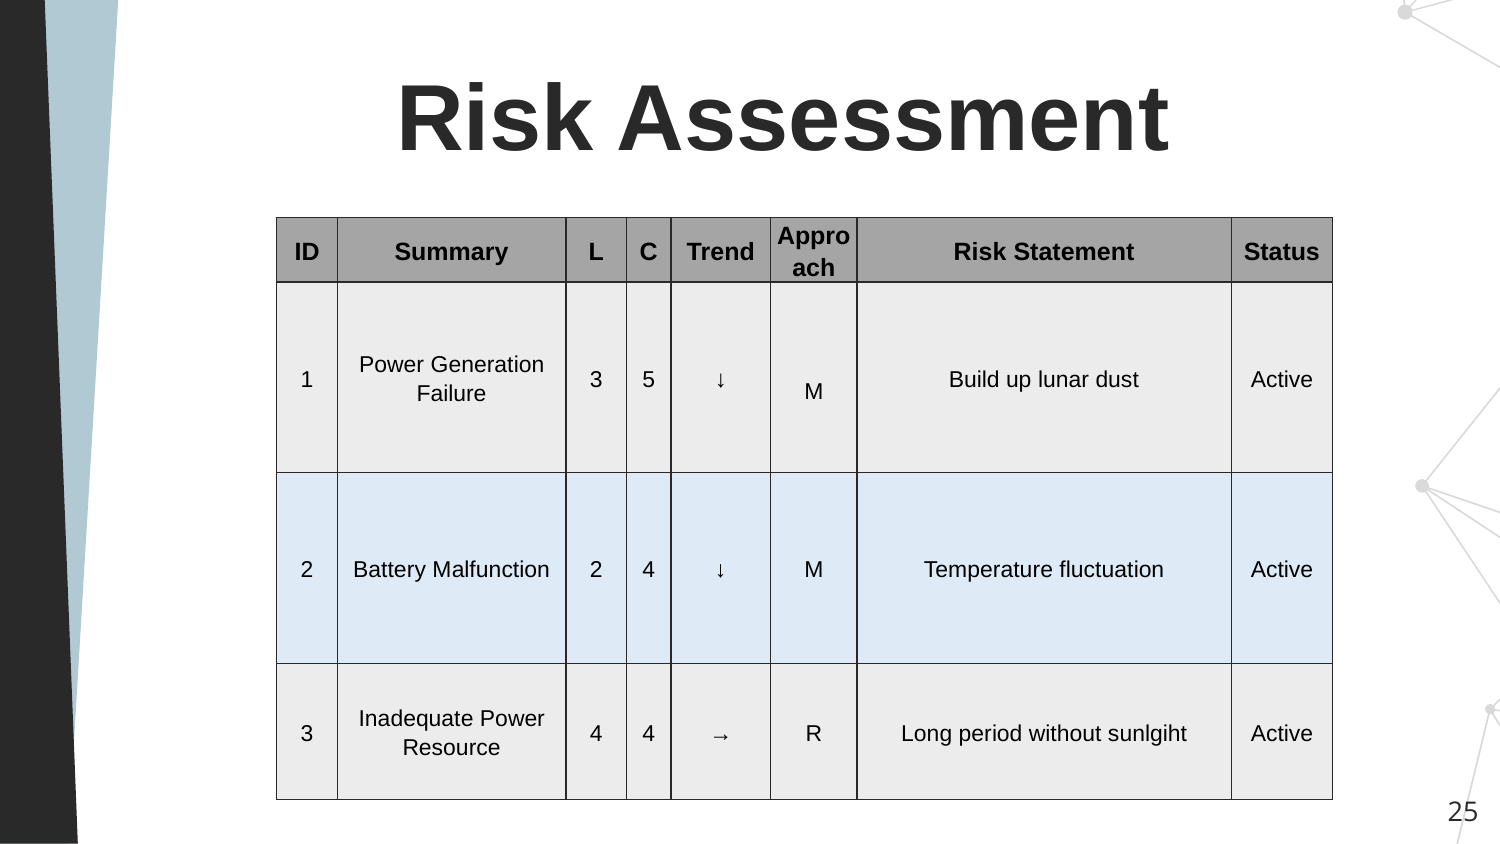

# Risk Assessment
| ID | Summary | L | C | Trend | Approach | Risk Statement | Status |
| --- | --- | --- | --- | --- | --- | --- | --- |
| 1 | Power Generation Failure | 3 | 5 | ↓ | M | Build up lunar dust | Active |
| 2 | Battery Malfunction | 2 | 4 | ↓ | M | Temperature fluctuation | Active |
| 3 | Inadequate Power Resource | 4 | 4 | → | R | Long period without sunlgiht | Active |
25